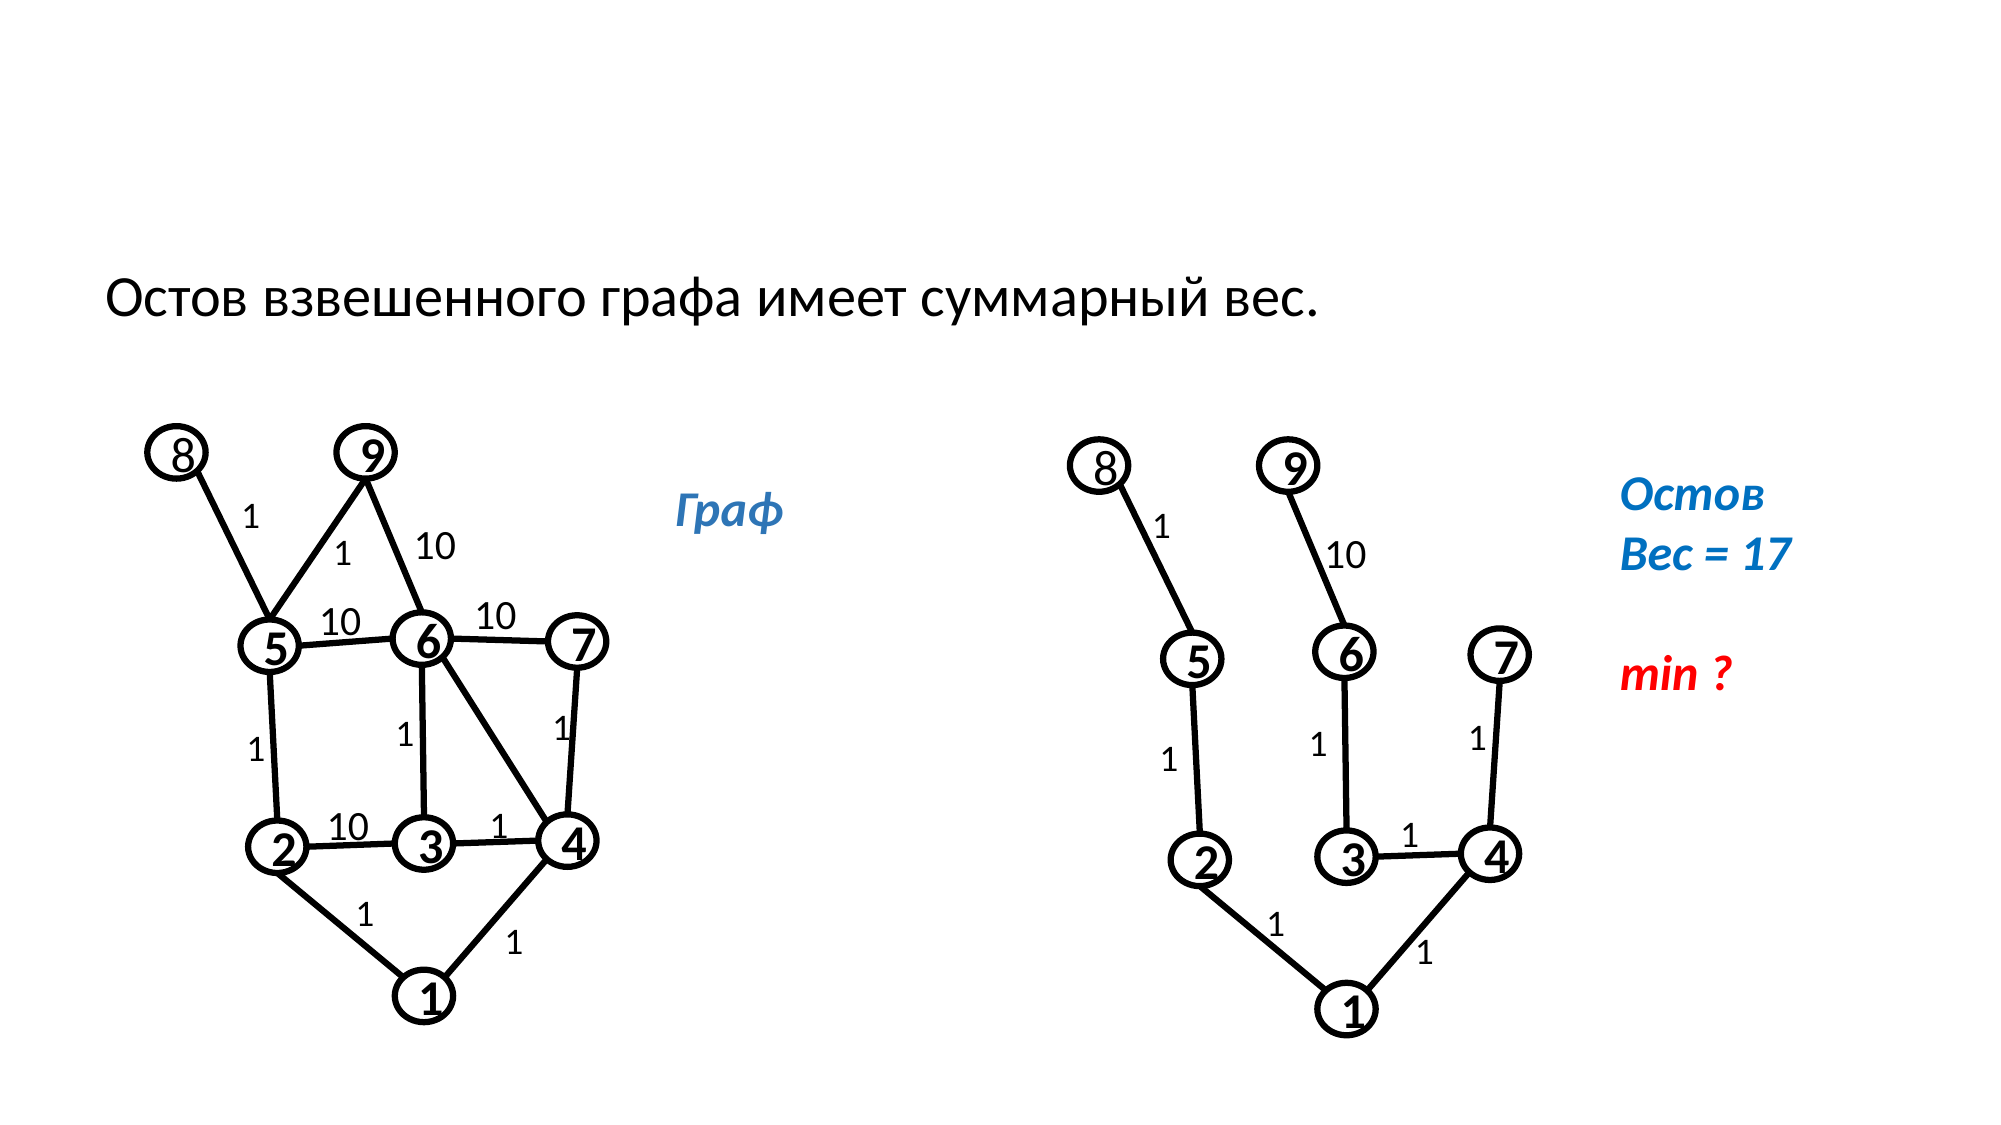

Остов взвешенного графа имеет суммарный вес.
8
9
8
9
Остов
Вес = 17

min ?
  Граф
1
1
10
10
1
10
10
6
7
5
6
7
5
1
1
1
1
1
1
10
1
1
4
3
2
4
3
2
1
1
1
1
1
1